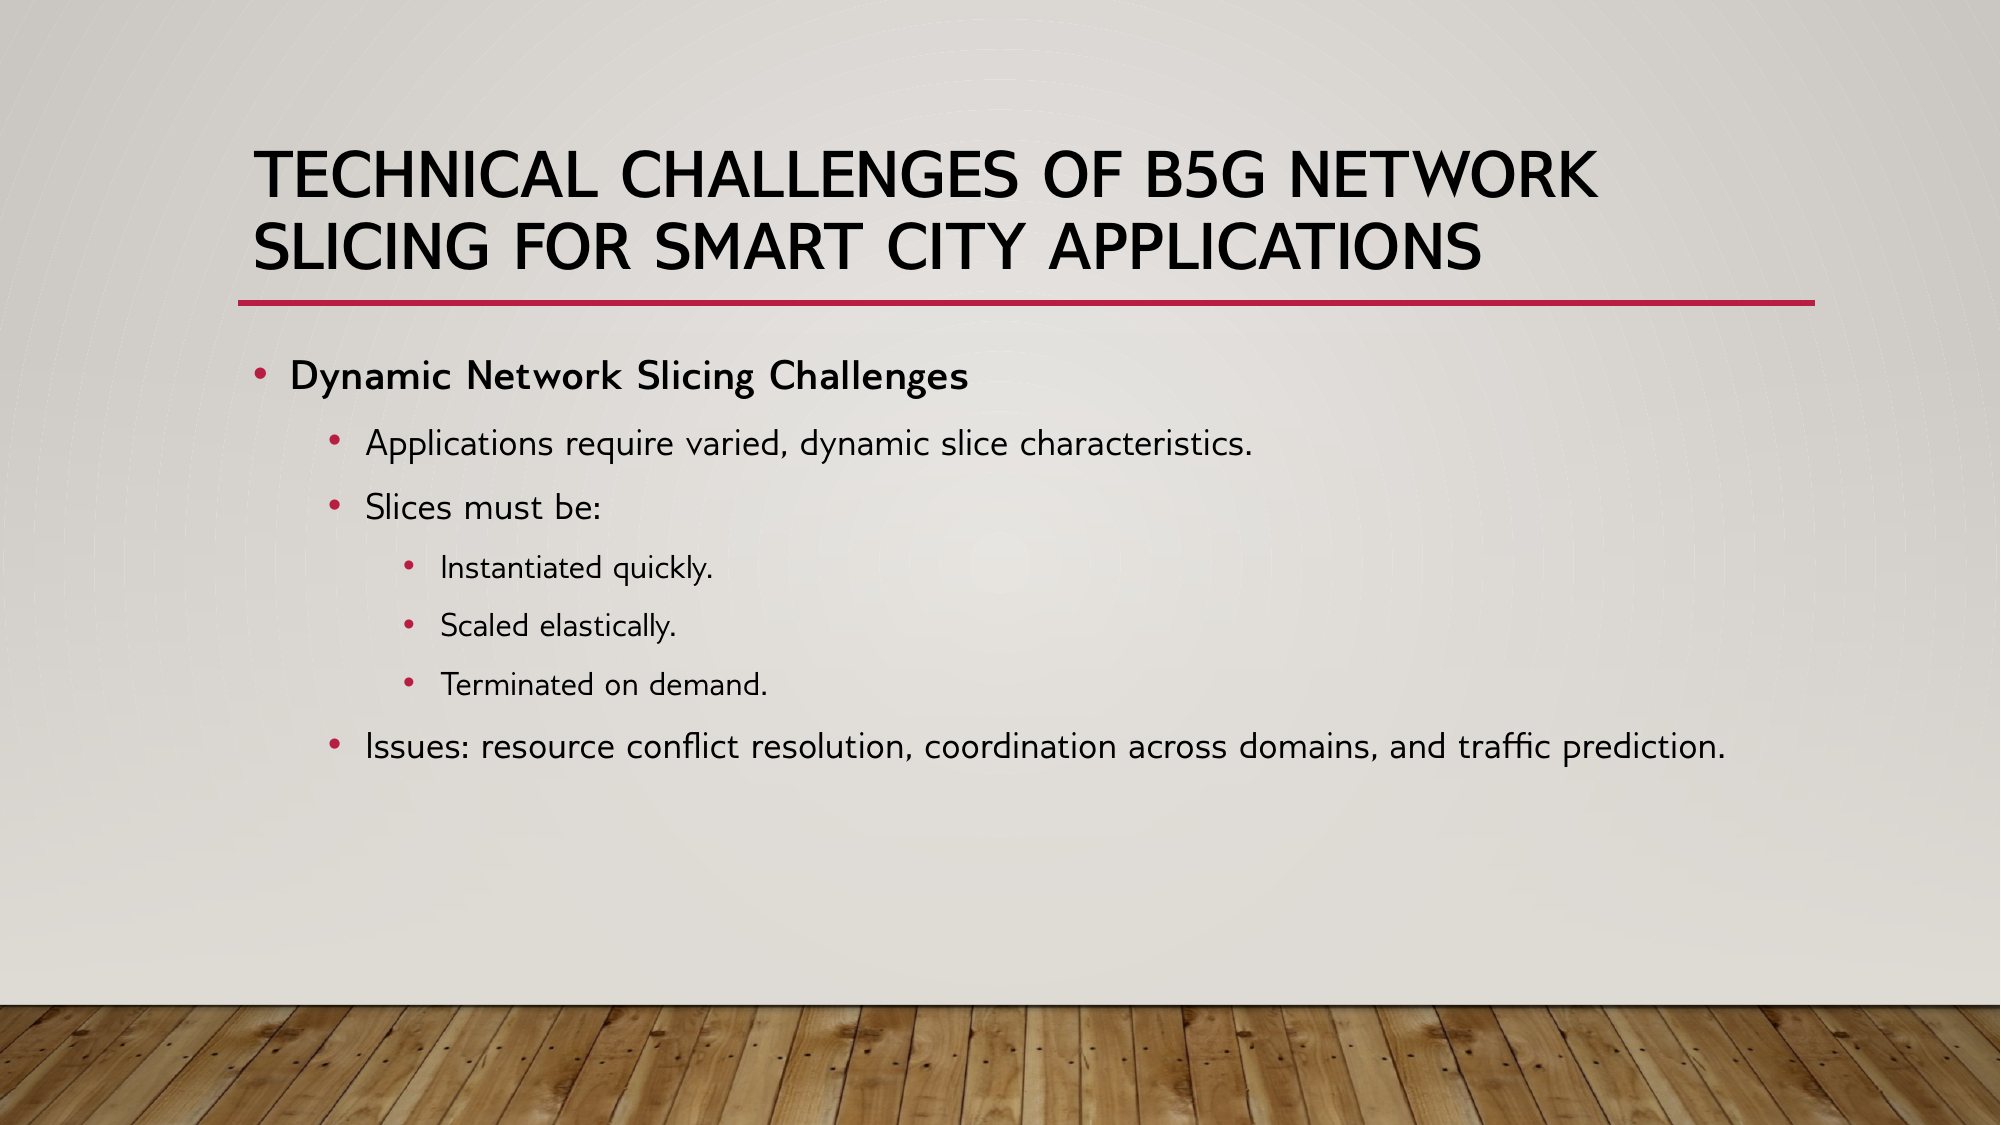

# Technical Challenges of B5G Network Slicing for Smart City Applications
Dynamic Network Slicing Challenges
Applications require varied, dynamic slice characteristics.
Slices must be:
Instantiated quickly.
Scaled elastically.
Terminated on demand.
Issues: resource conflict resolution, coordination across domains, and traffic prediction.